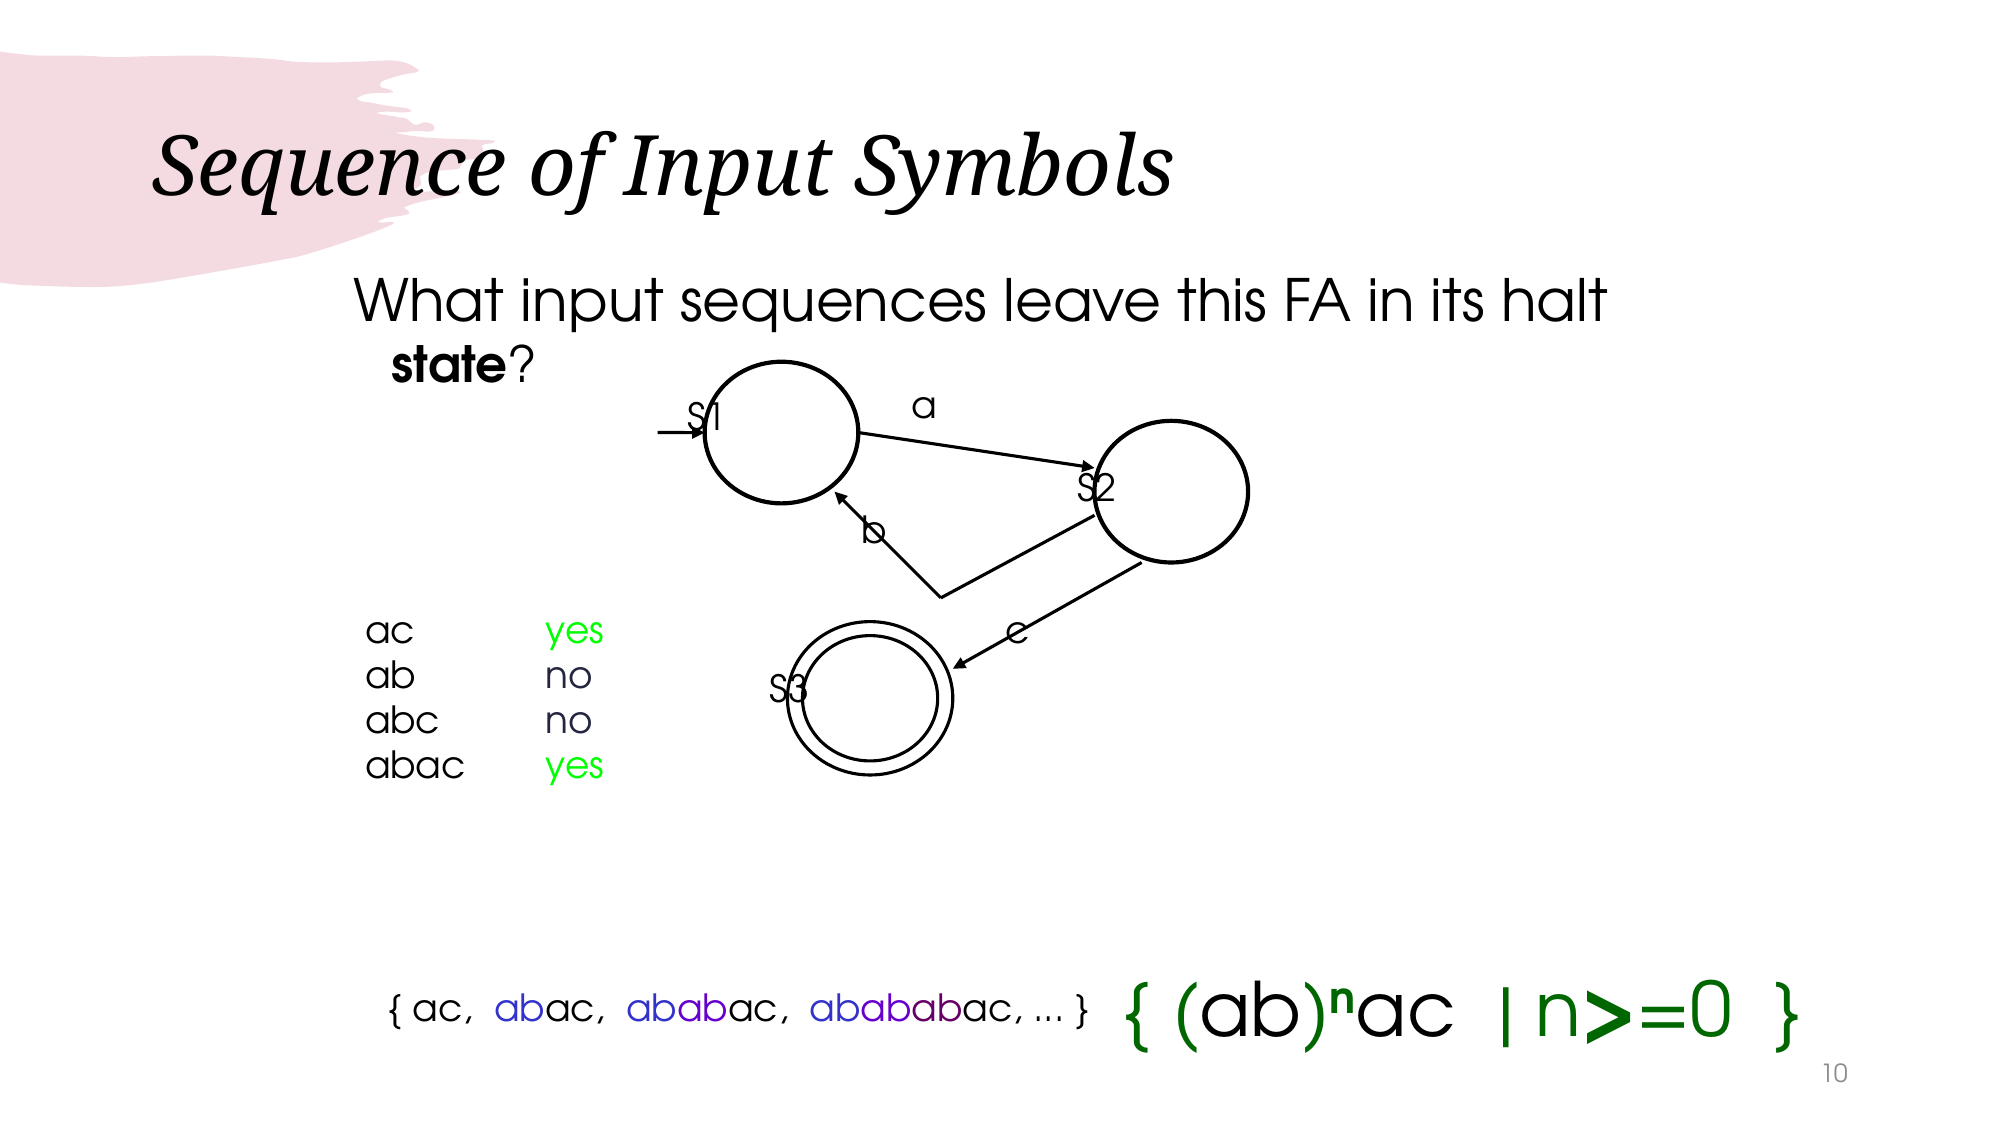

# Sequence of Input Symbols
What input sequences leave this FA in its halt state?

a
S1

S2

b

ac
ab
abc
abac
yes
no
no
yes
c

S3
{ (ab)nac  | n>=0  }
{ ac,  abac,  ababac,  abababac, ... }
10